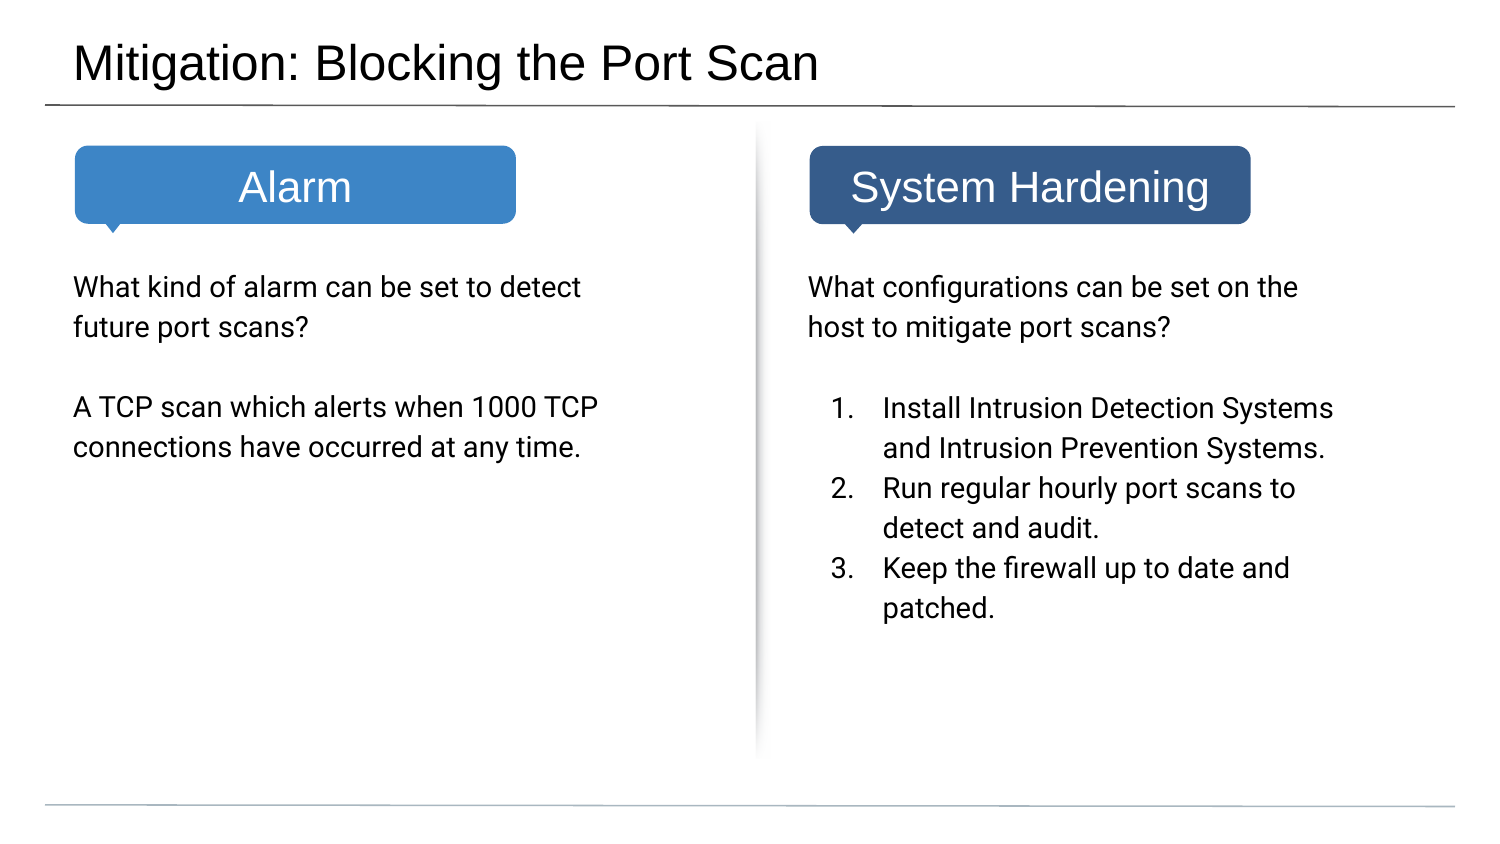

# Mitigation: Blocking the Port Scan
What kind of alarm can be set to detect future port scans?

A TCP scan which alerts when 1000 TCP connections have occurred at any time.

What configurations can be set on the host to mitigate port scans?

Install Intrusion Detection Systems and Intrusion Prevention Systems.
Run regular hourly port scans to detect and audit.
Keep the firewall up to date and patched.